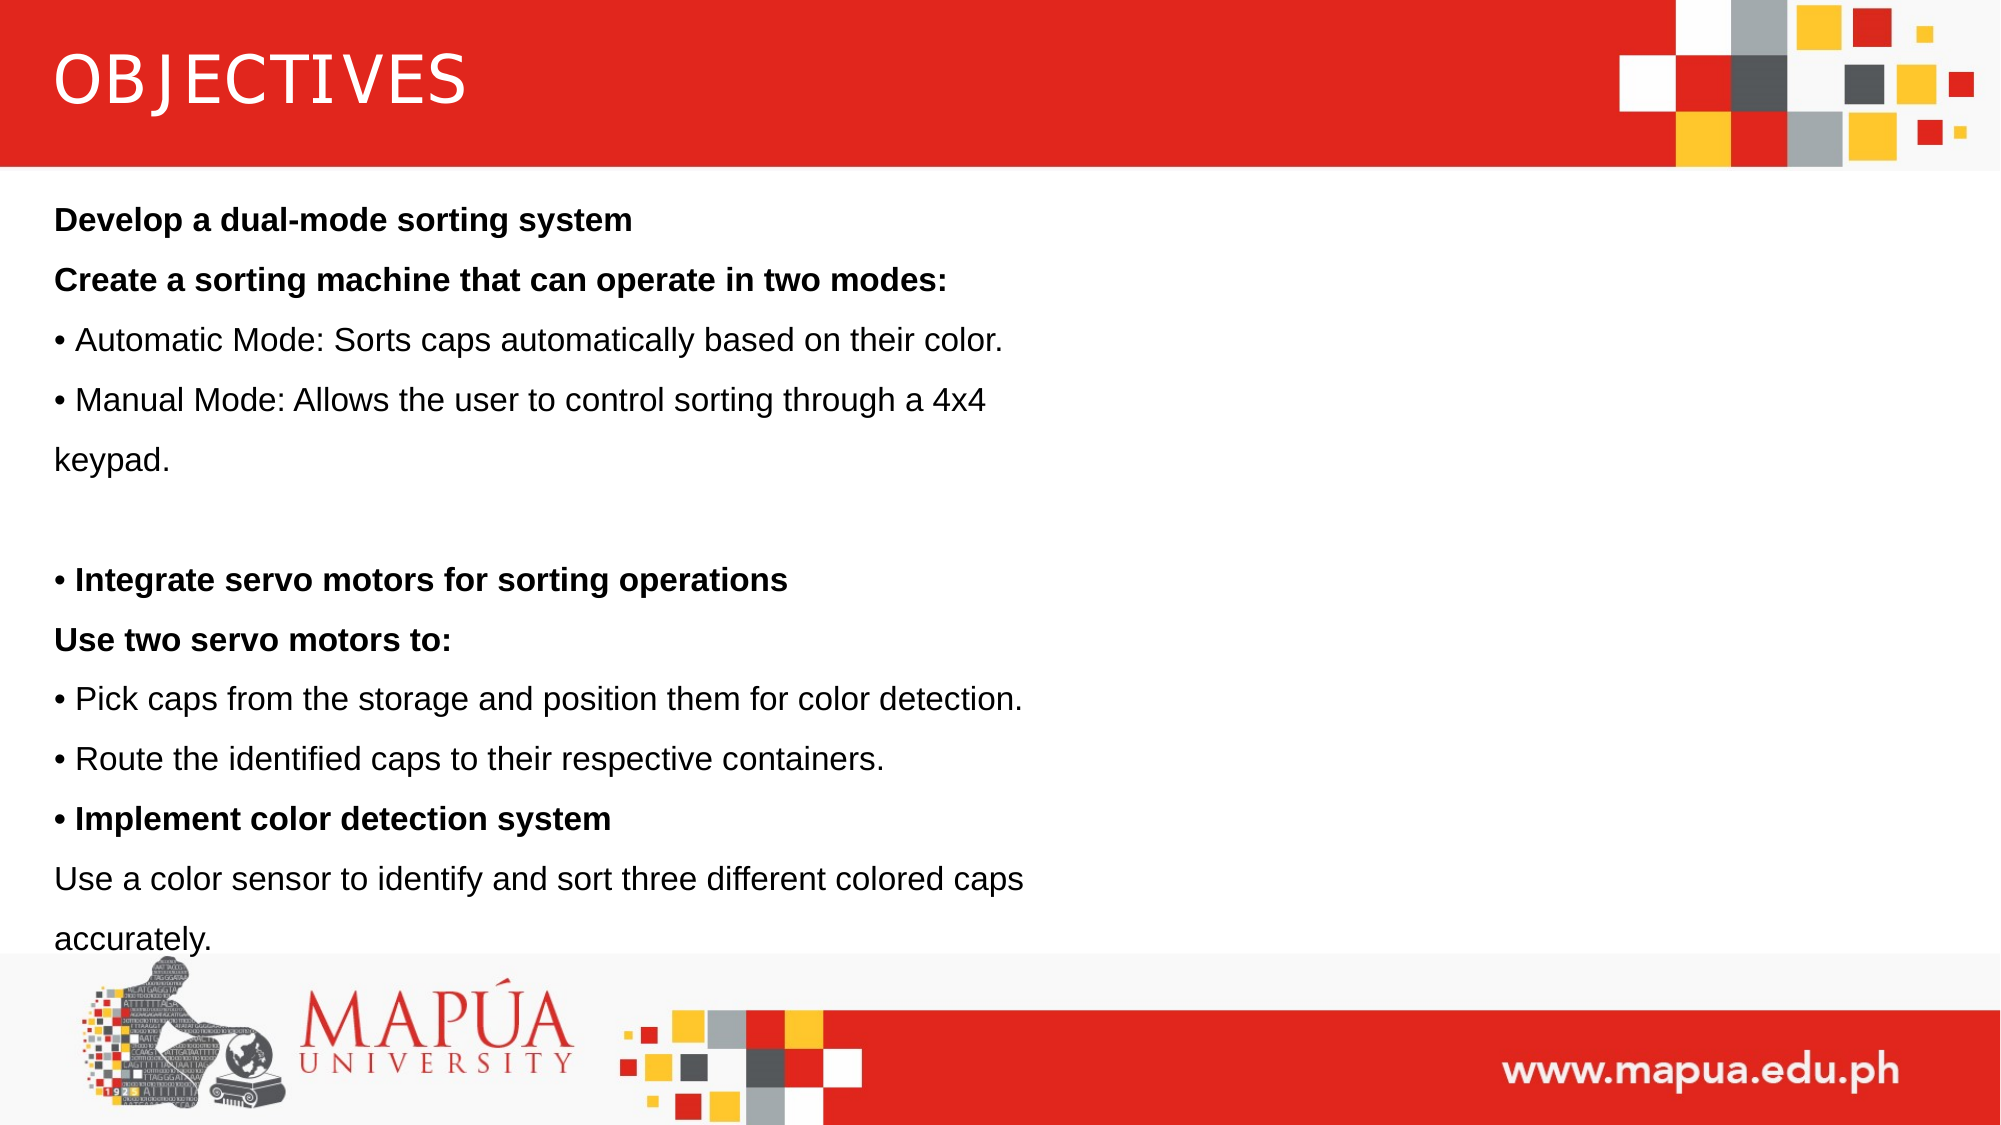

# OBJECTIVES

Develop a dual-mode sorting system
Create a sorting machine that can operate in two modes:
• Automatic Mode: Sorts caps automatically based on their color.
• Manual Mode: Allows the user to control sorting through a 4x4
keypad.

• Integrate servo motors for sorting operations
Use two servo motors to:
• Pick caps from the storage and position them for color detection.
• Route the identified caps to their respective containers.
• Implement color detection system
Use a color sensor to identify and sort three different colored caps
accurately.